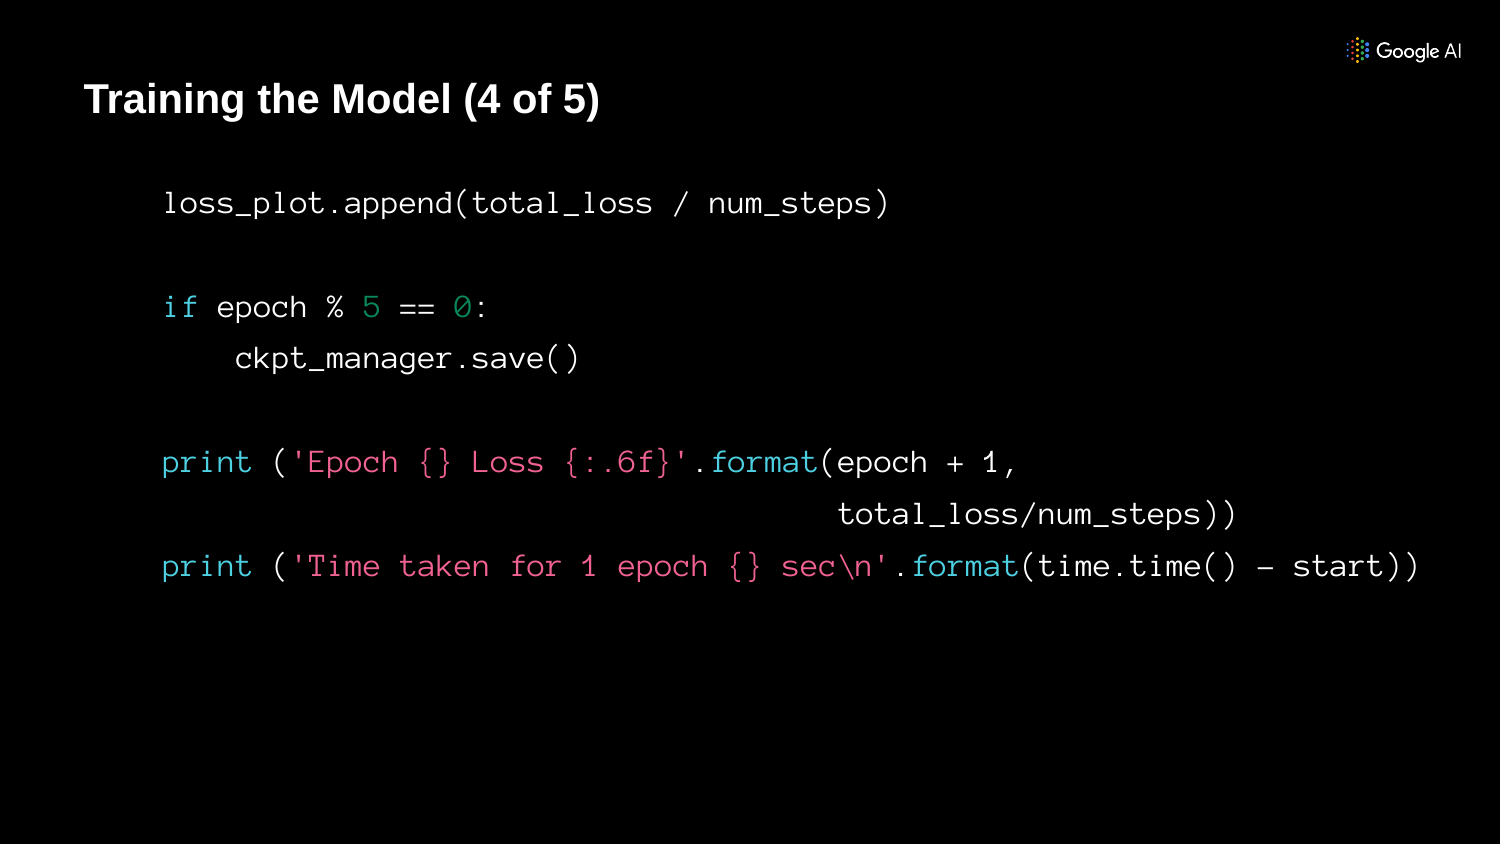

# Training the Model (4 of 5)
    loss_plot.append(total_loss / num_steps)

    if epoch % 5 == 0:
        ckpt_manager.save()

    print ('Epoch {} Loss {:.6f}'.format(epoch + 1,
                                         total_loss/num_steps))
    print ('Time taken for 1 epoch {} sec\n'.format(time.time() - start))